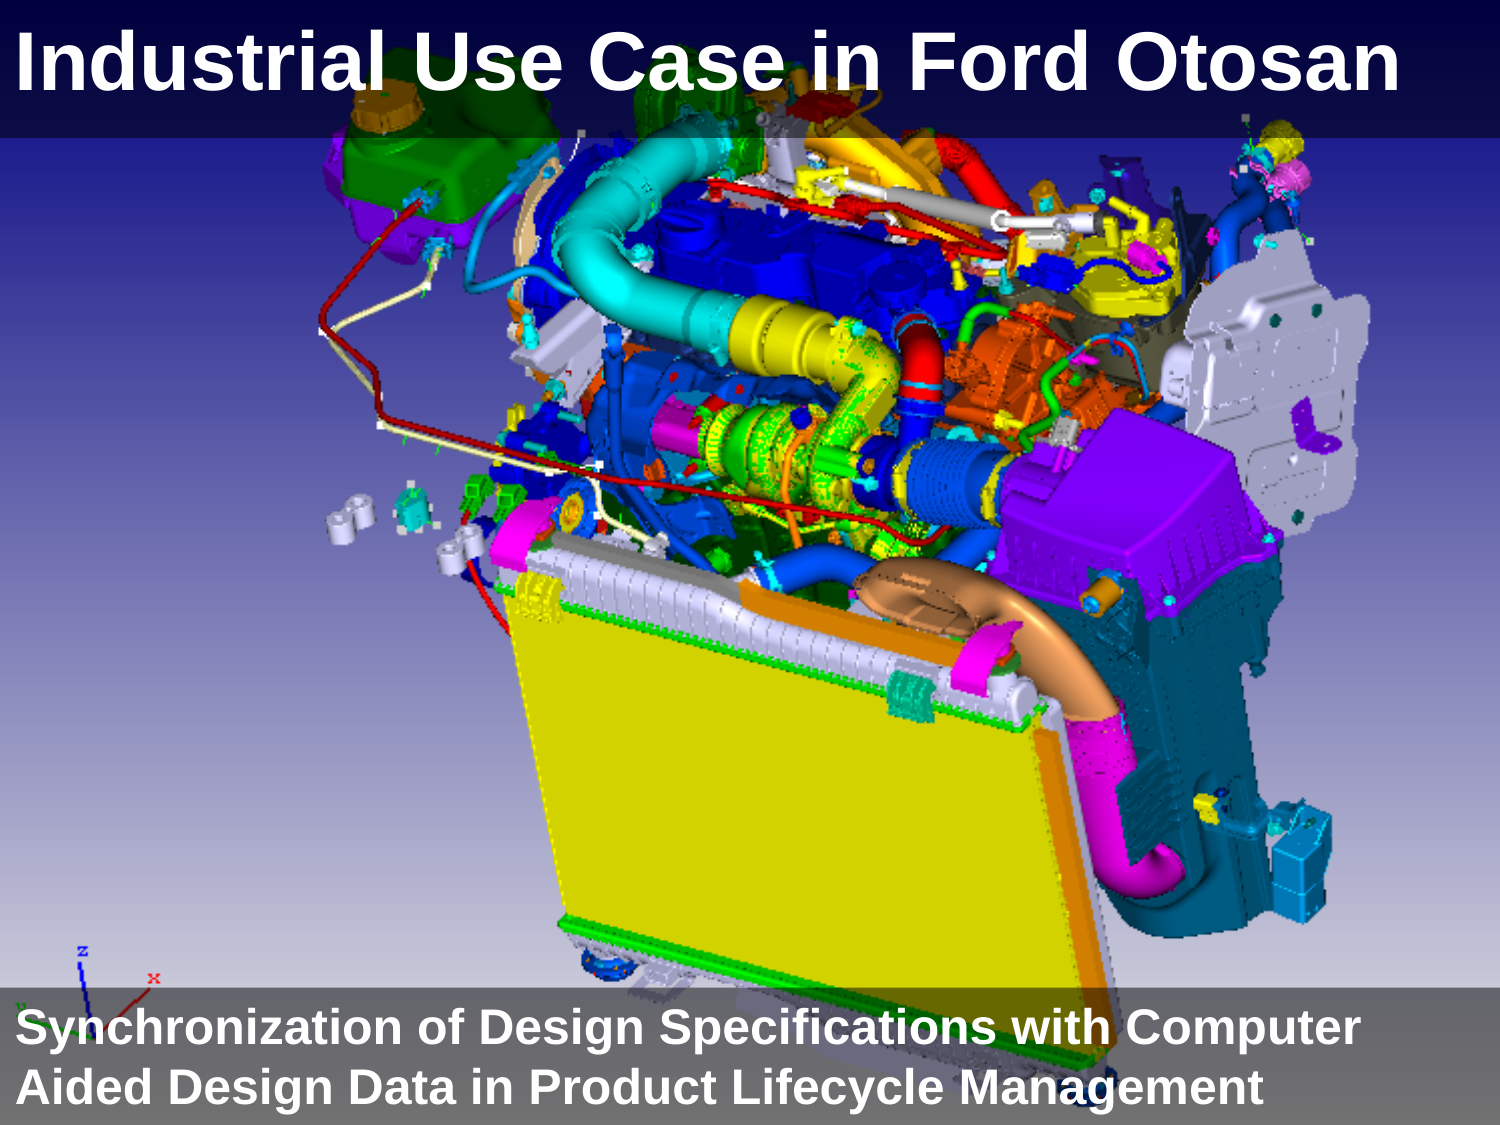

Industrial Use Case in Ford Otosan
Synchronization of Design Specifications with Computer Aided Design Data in Product Lifecycle Management